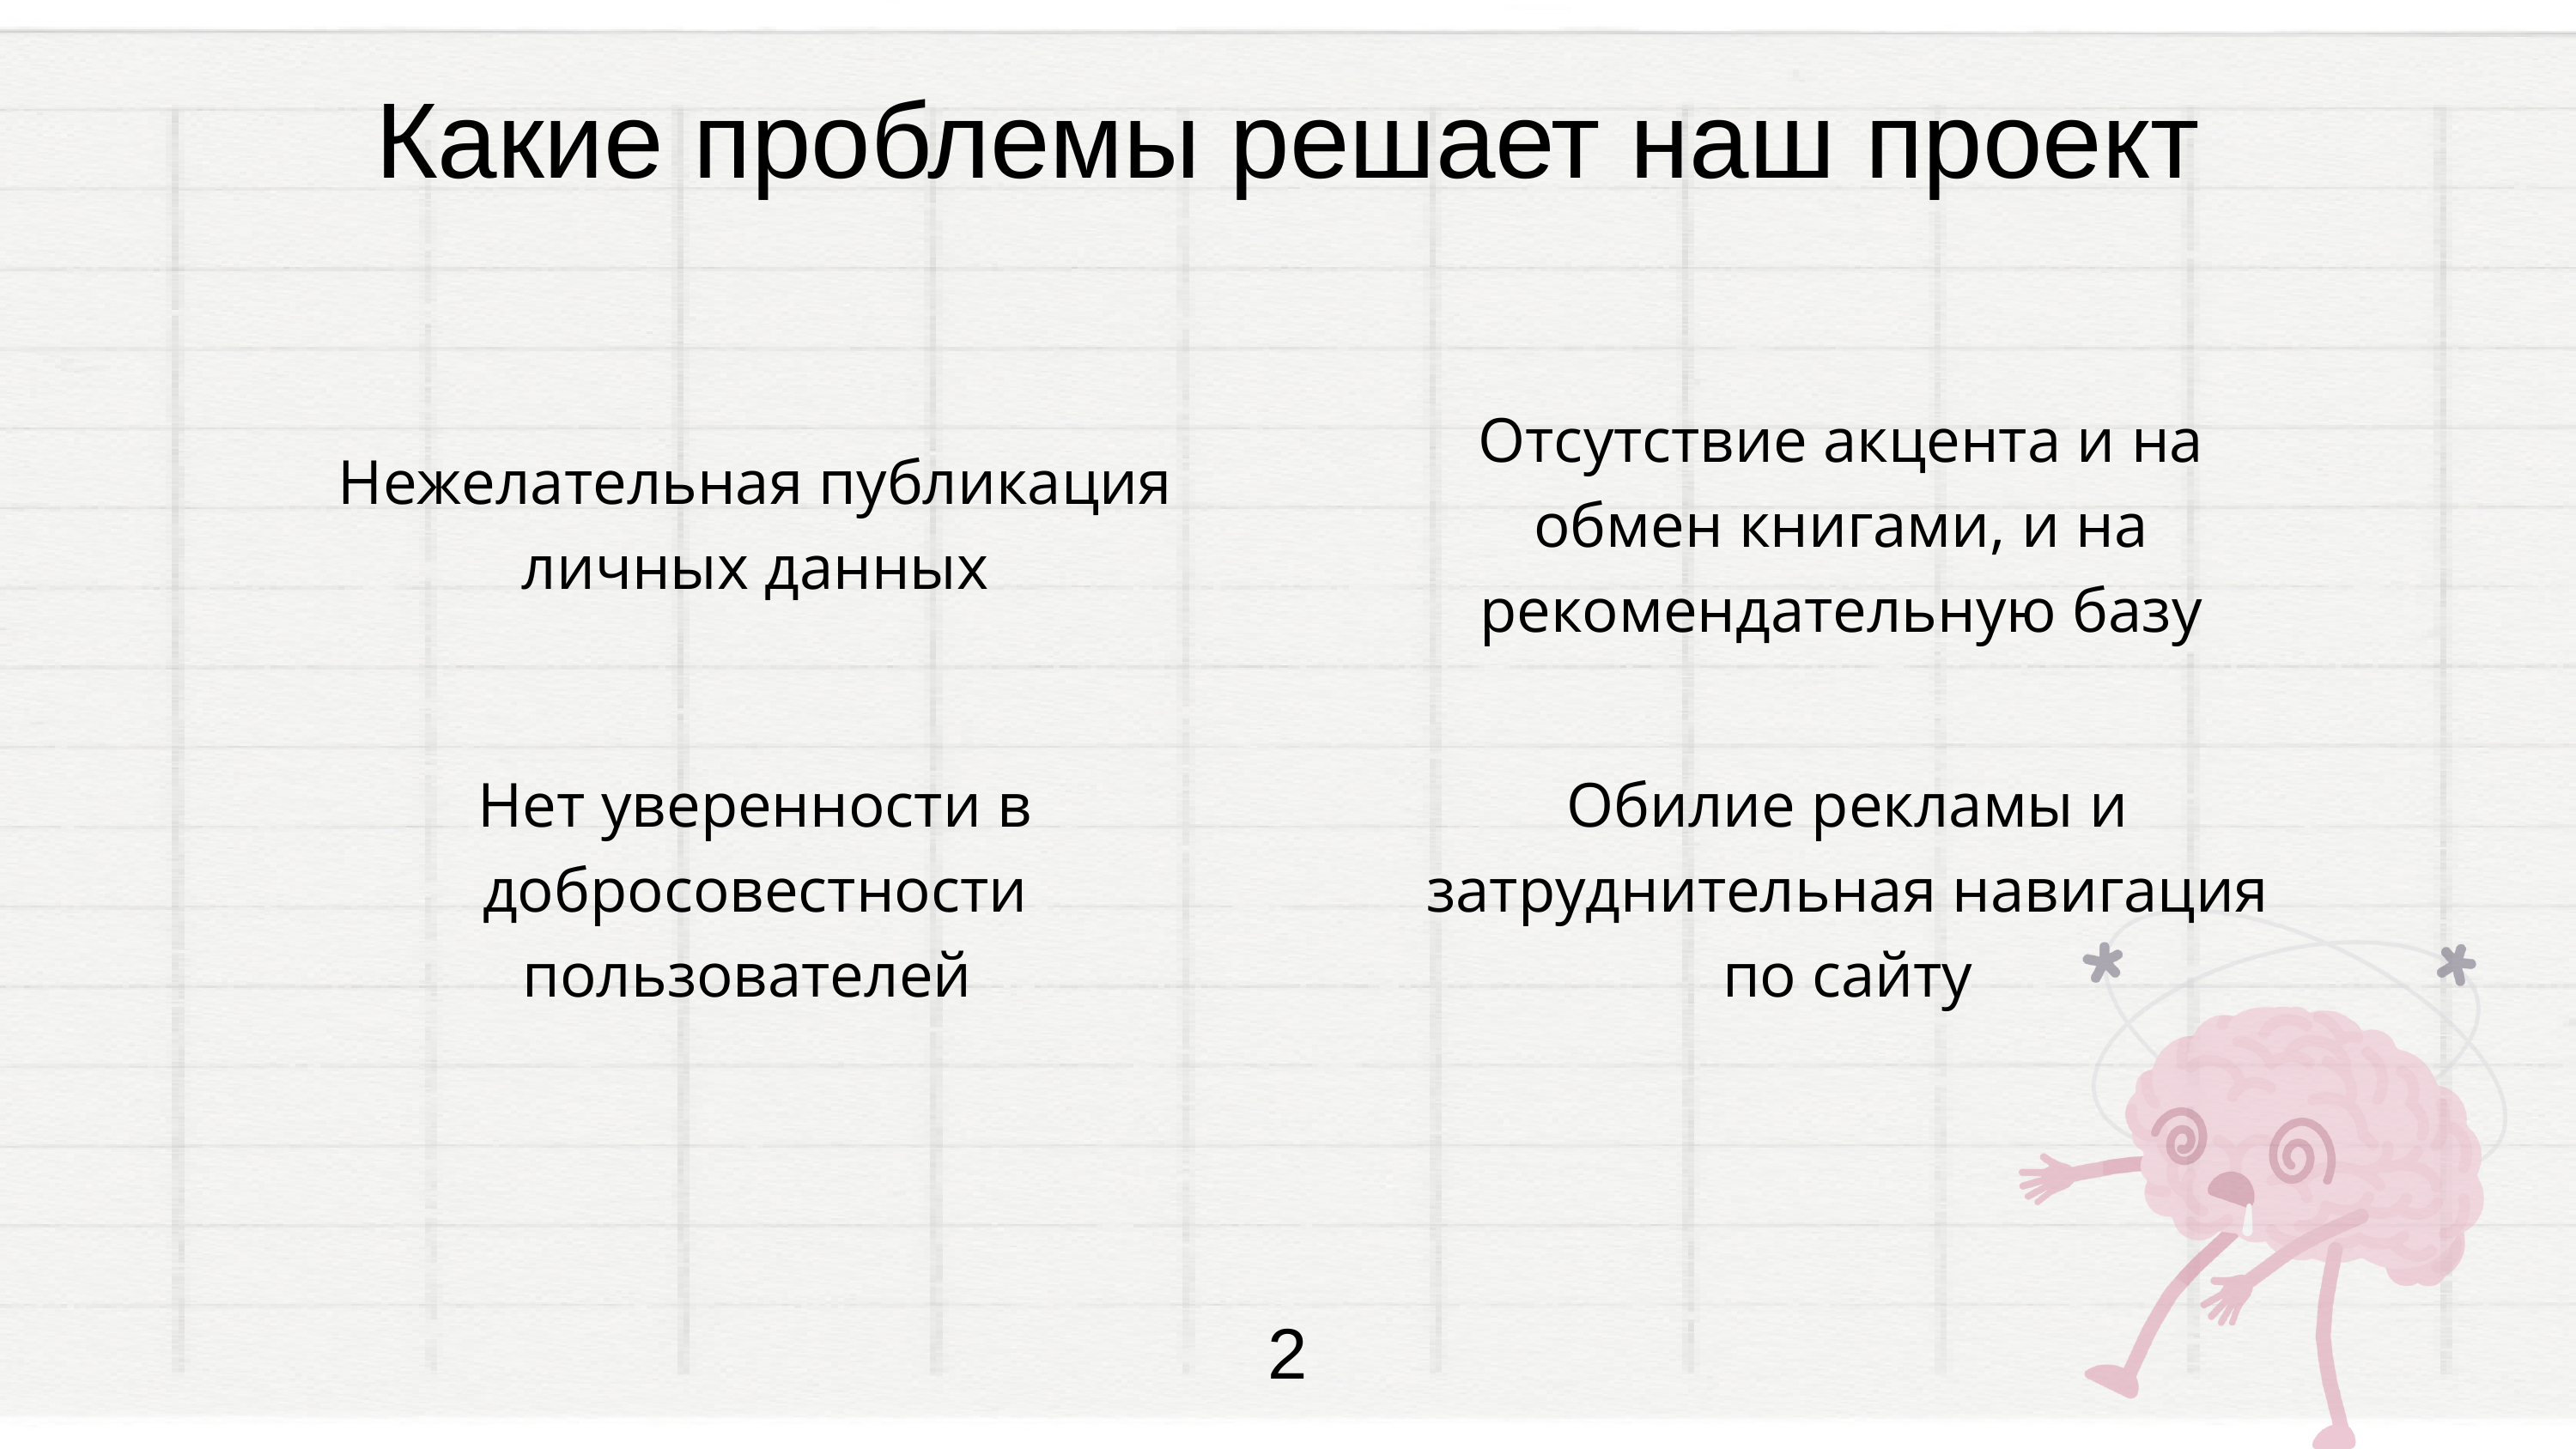

Какие проблемы решает наш проект
Отсутствие акцента и на обмен книгами, и на рекомендательную базу
Нежелательная публикация
личных данных
Нет уверенности в добросовестности пользователей
Обилие рекламы и затруднительная навигация по сайту

2